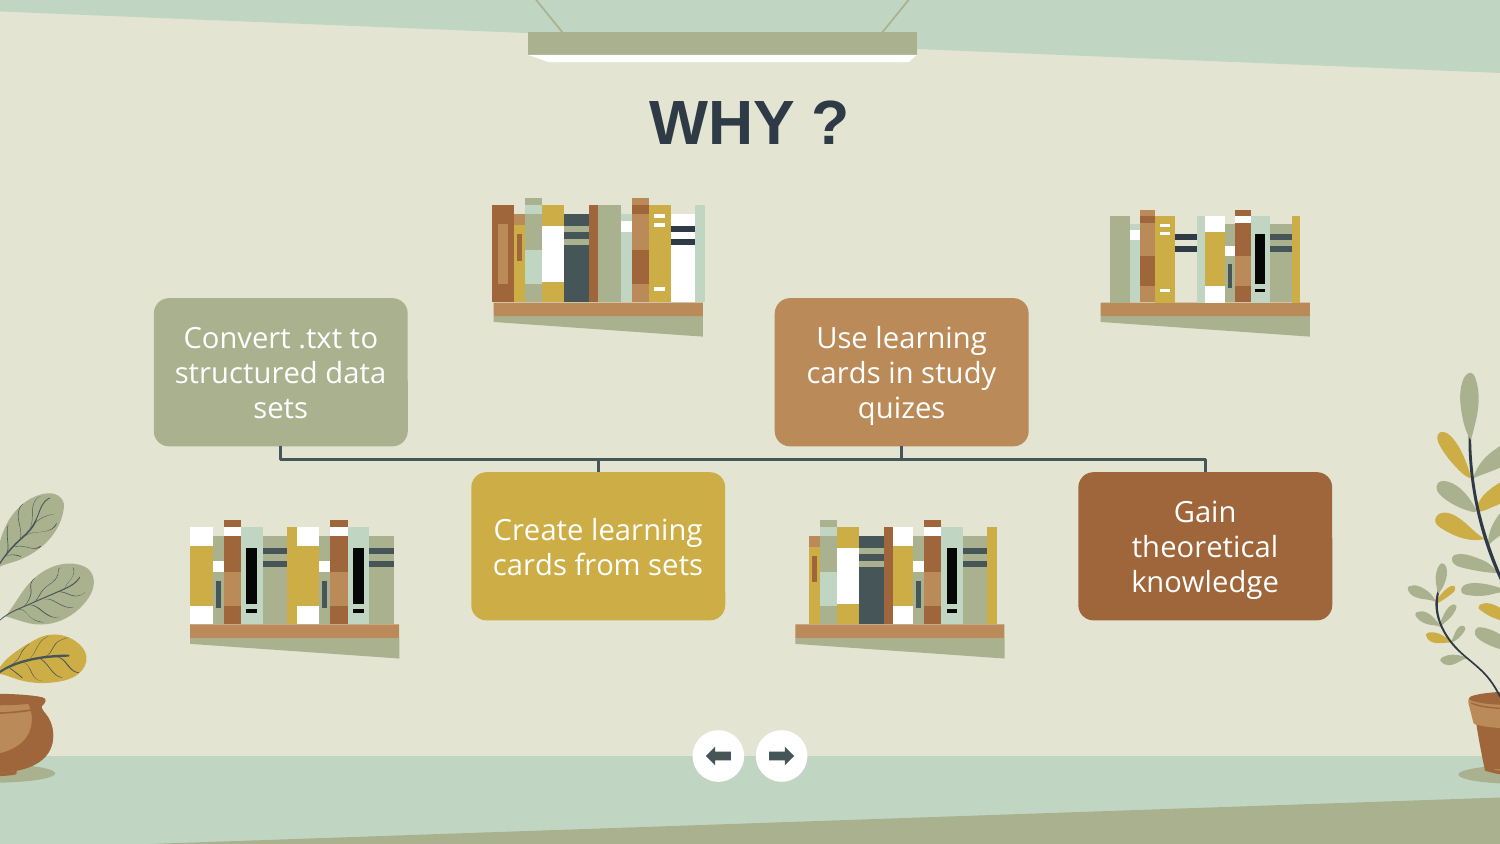

# WHY ?

Convert .txt to structured data sets
Use learning cards in study quizes
Create learning cards from sets
Gain theoretical knowledge